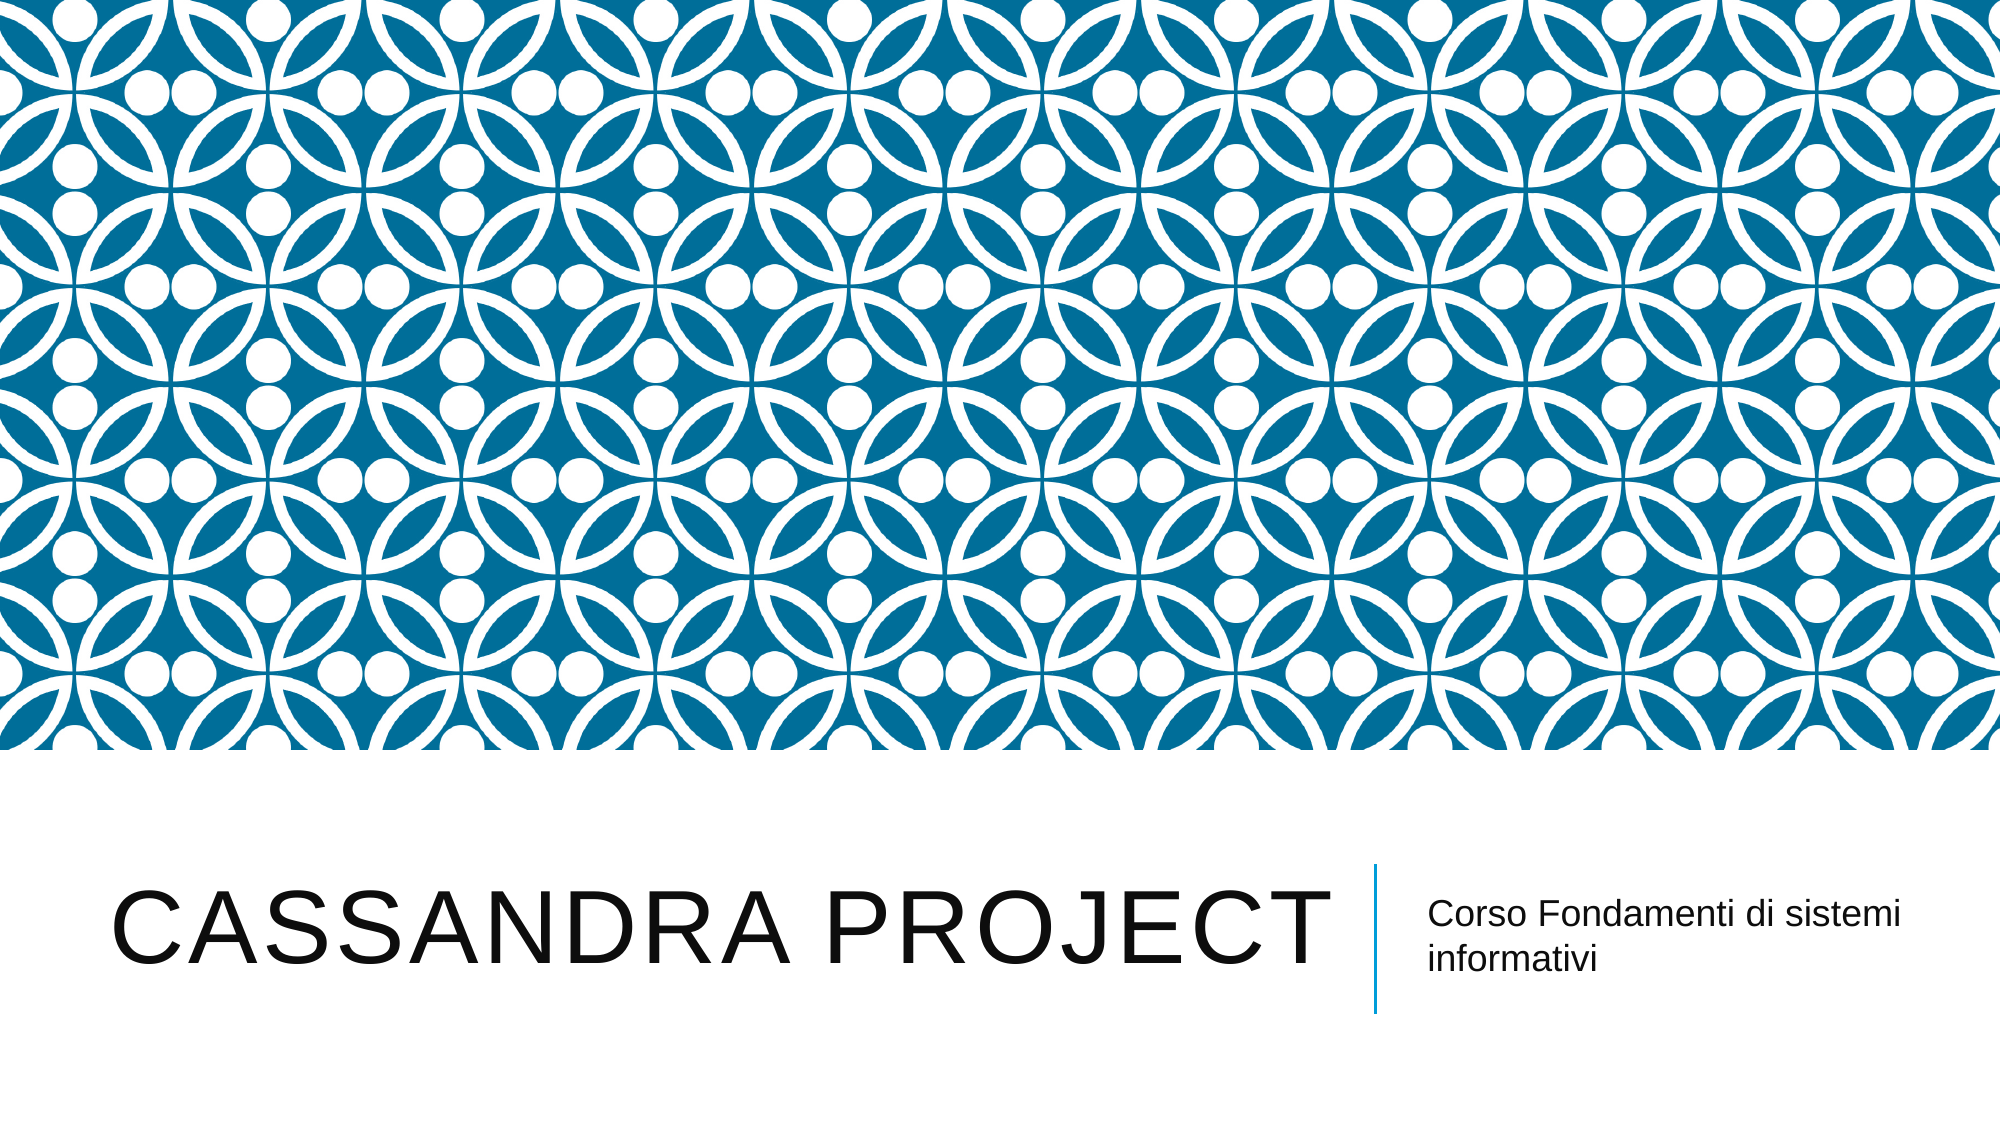

# Cassandra project
Corso Fondamenti di sistemi informativi